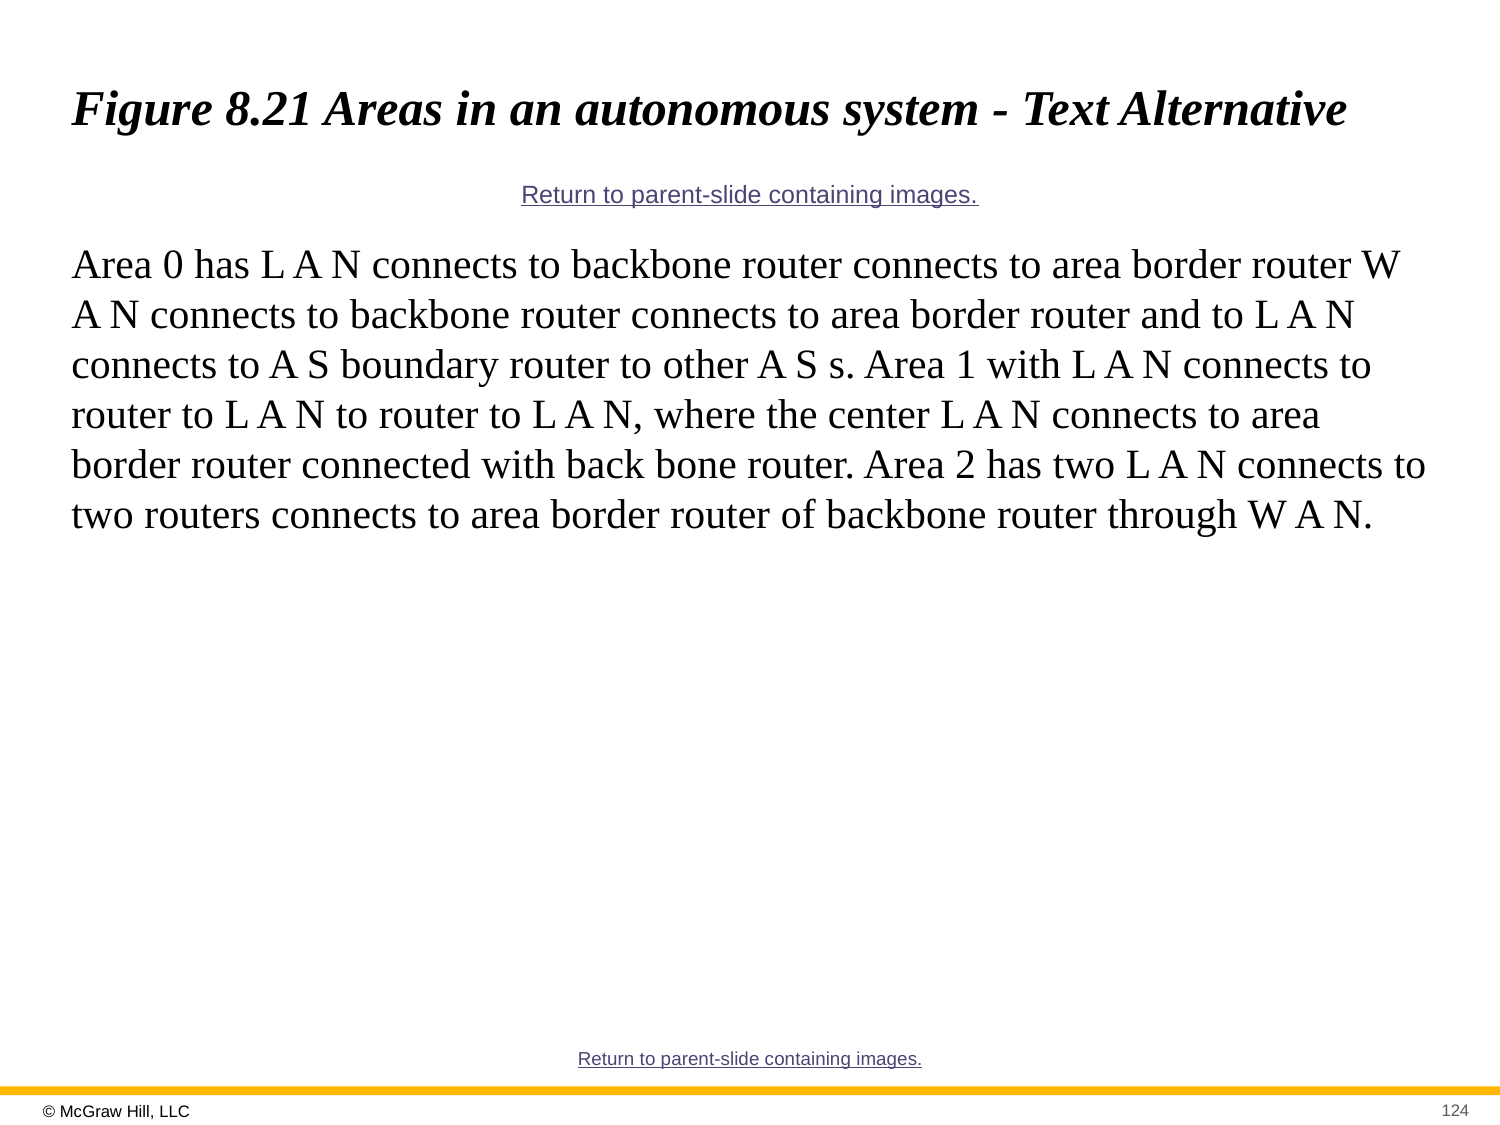

# Figure 8.21 Areas in an autonomous system - Text Alternative
Return to parent-slide containing images.
Area 0 has L A N connects to backbone router connects to area border router W A N connects to backbone router connects to area border router and to L A N connects to A S boundary router to other A S s. Area 1 with L A N connects to router to L A N to router to L A N, where the center L A N connects to area border router connected with back bone router. Area 2 has two L A N connects to two routers connects to area border router of backbone router through W A N.
Return to parent-slide containing images.
124